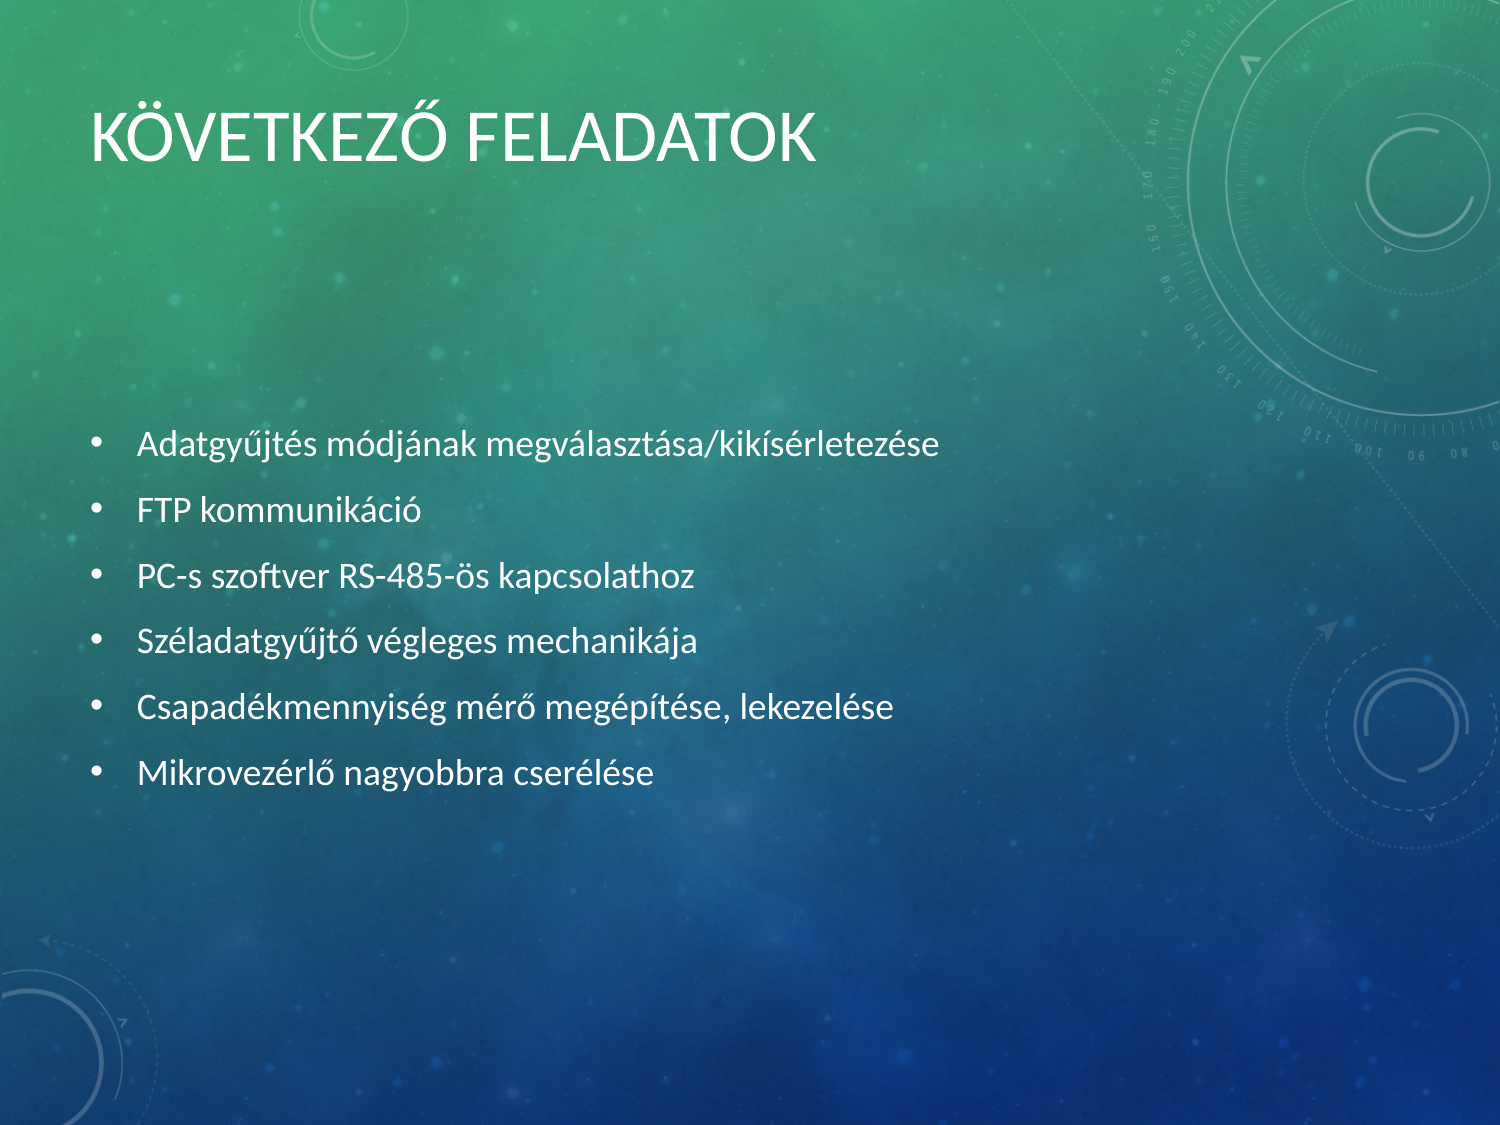

# Következő feladatok
Adatgyűjtés módjának megválasztása/kikísérletezése
FTP kommunikáció
PC-s szoftver RS-485-ös kapcsolathoz
Széladatgyűjtő végleges mechanikája
Csapadékmennyiség mérő megépítése, lekezelése
Mikrovezérlő nagyobbra cserélése